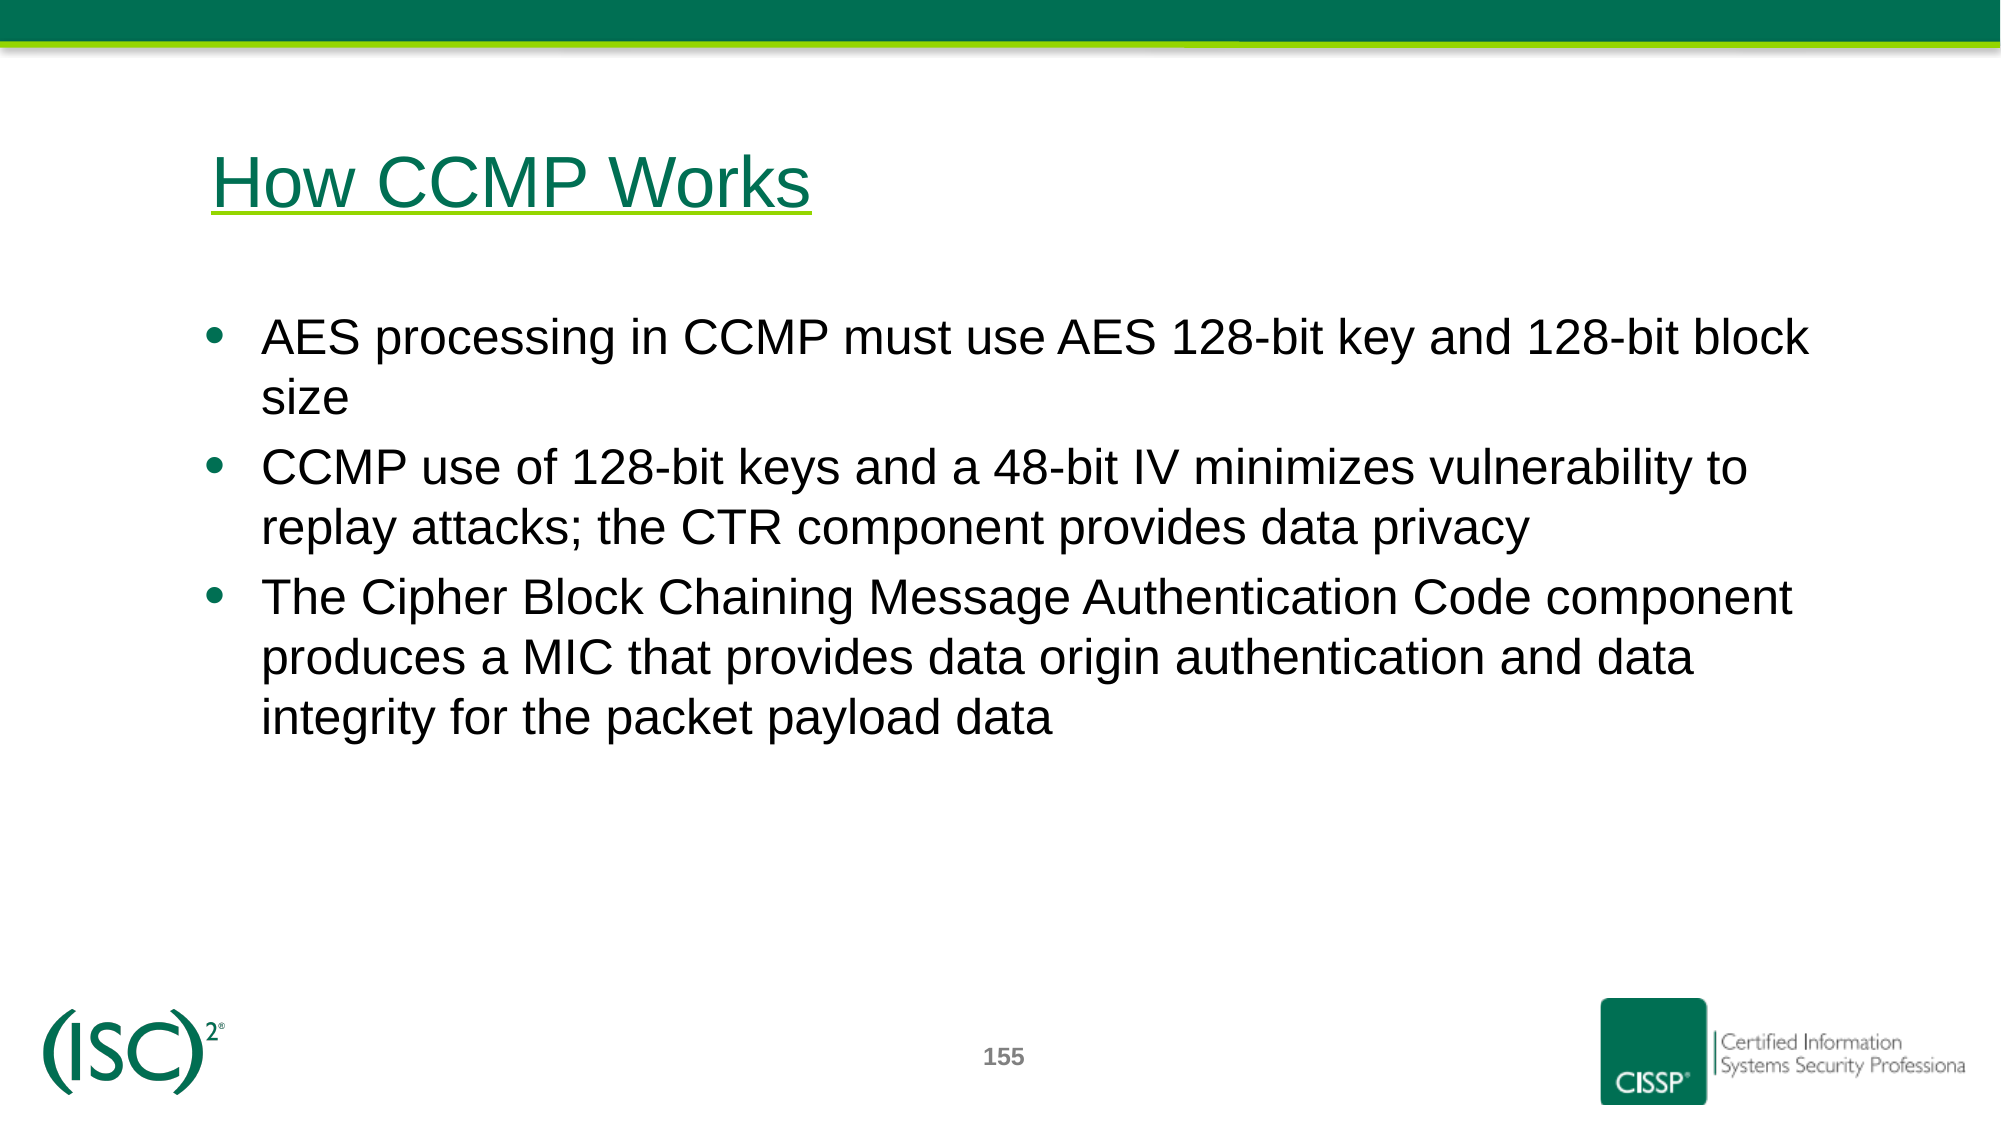

How CCMP Works
AES processing in CCMP must use AES 128-bit key and 128-bit block size
CCMP use of 128-bit keys and a 48-bit IV minimizes vulnerability to replay attacks; the CTR component provides data privacy
The Cipher Block Chaining Message Authentication Code component produces a MIC that provides data origin authentication and data integrity for the packet payload data